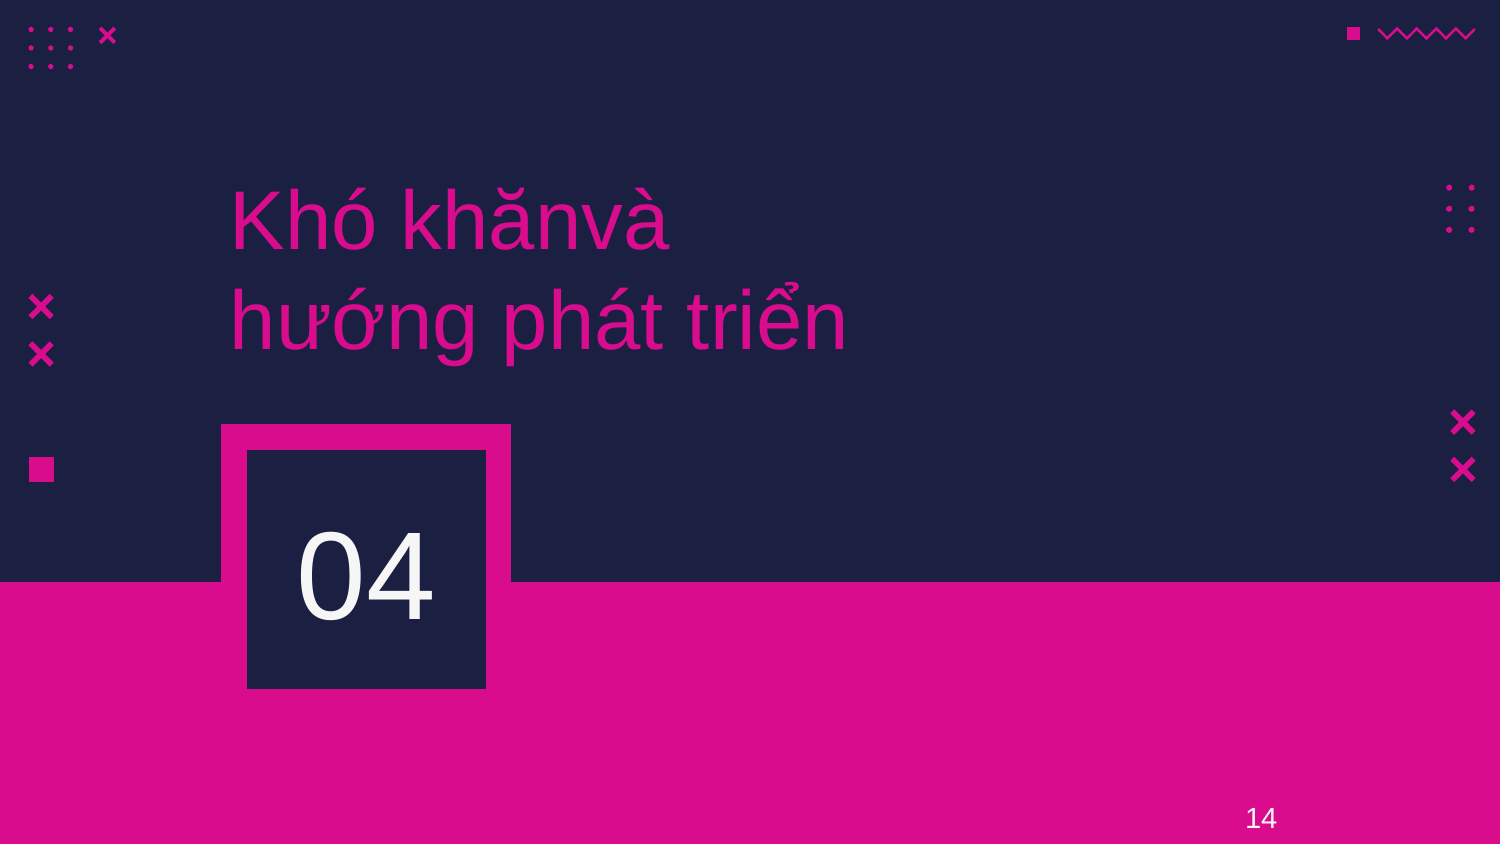

Khó khănvà hướng phát triển
# 04
14